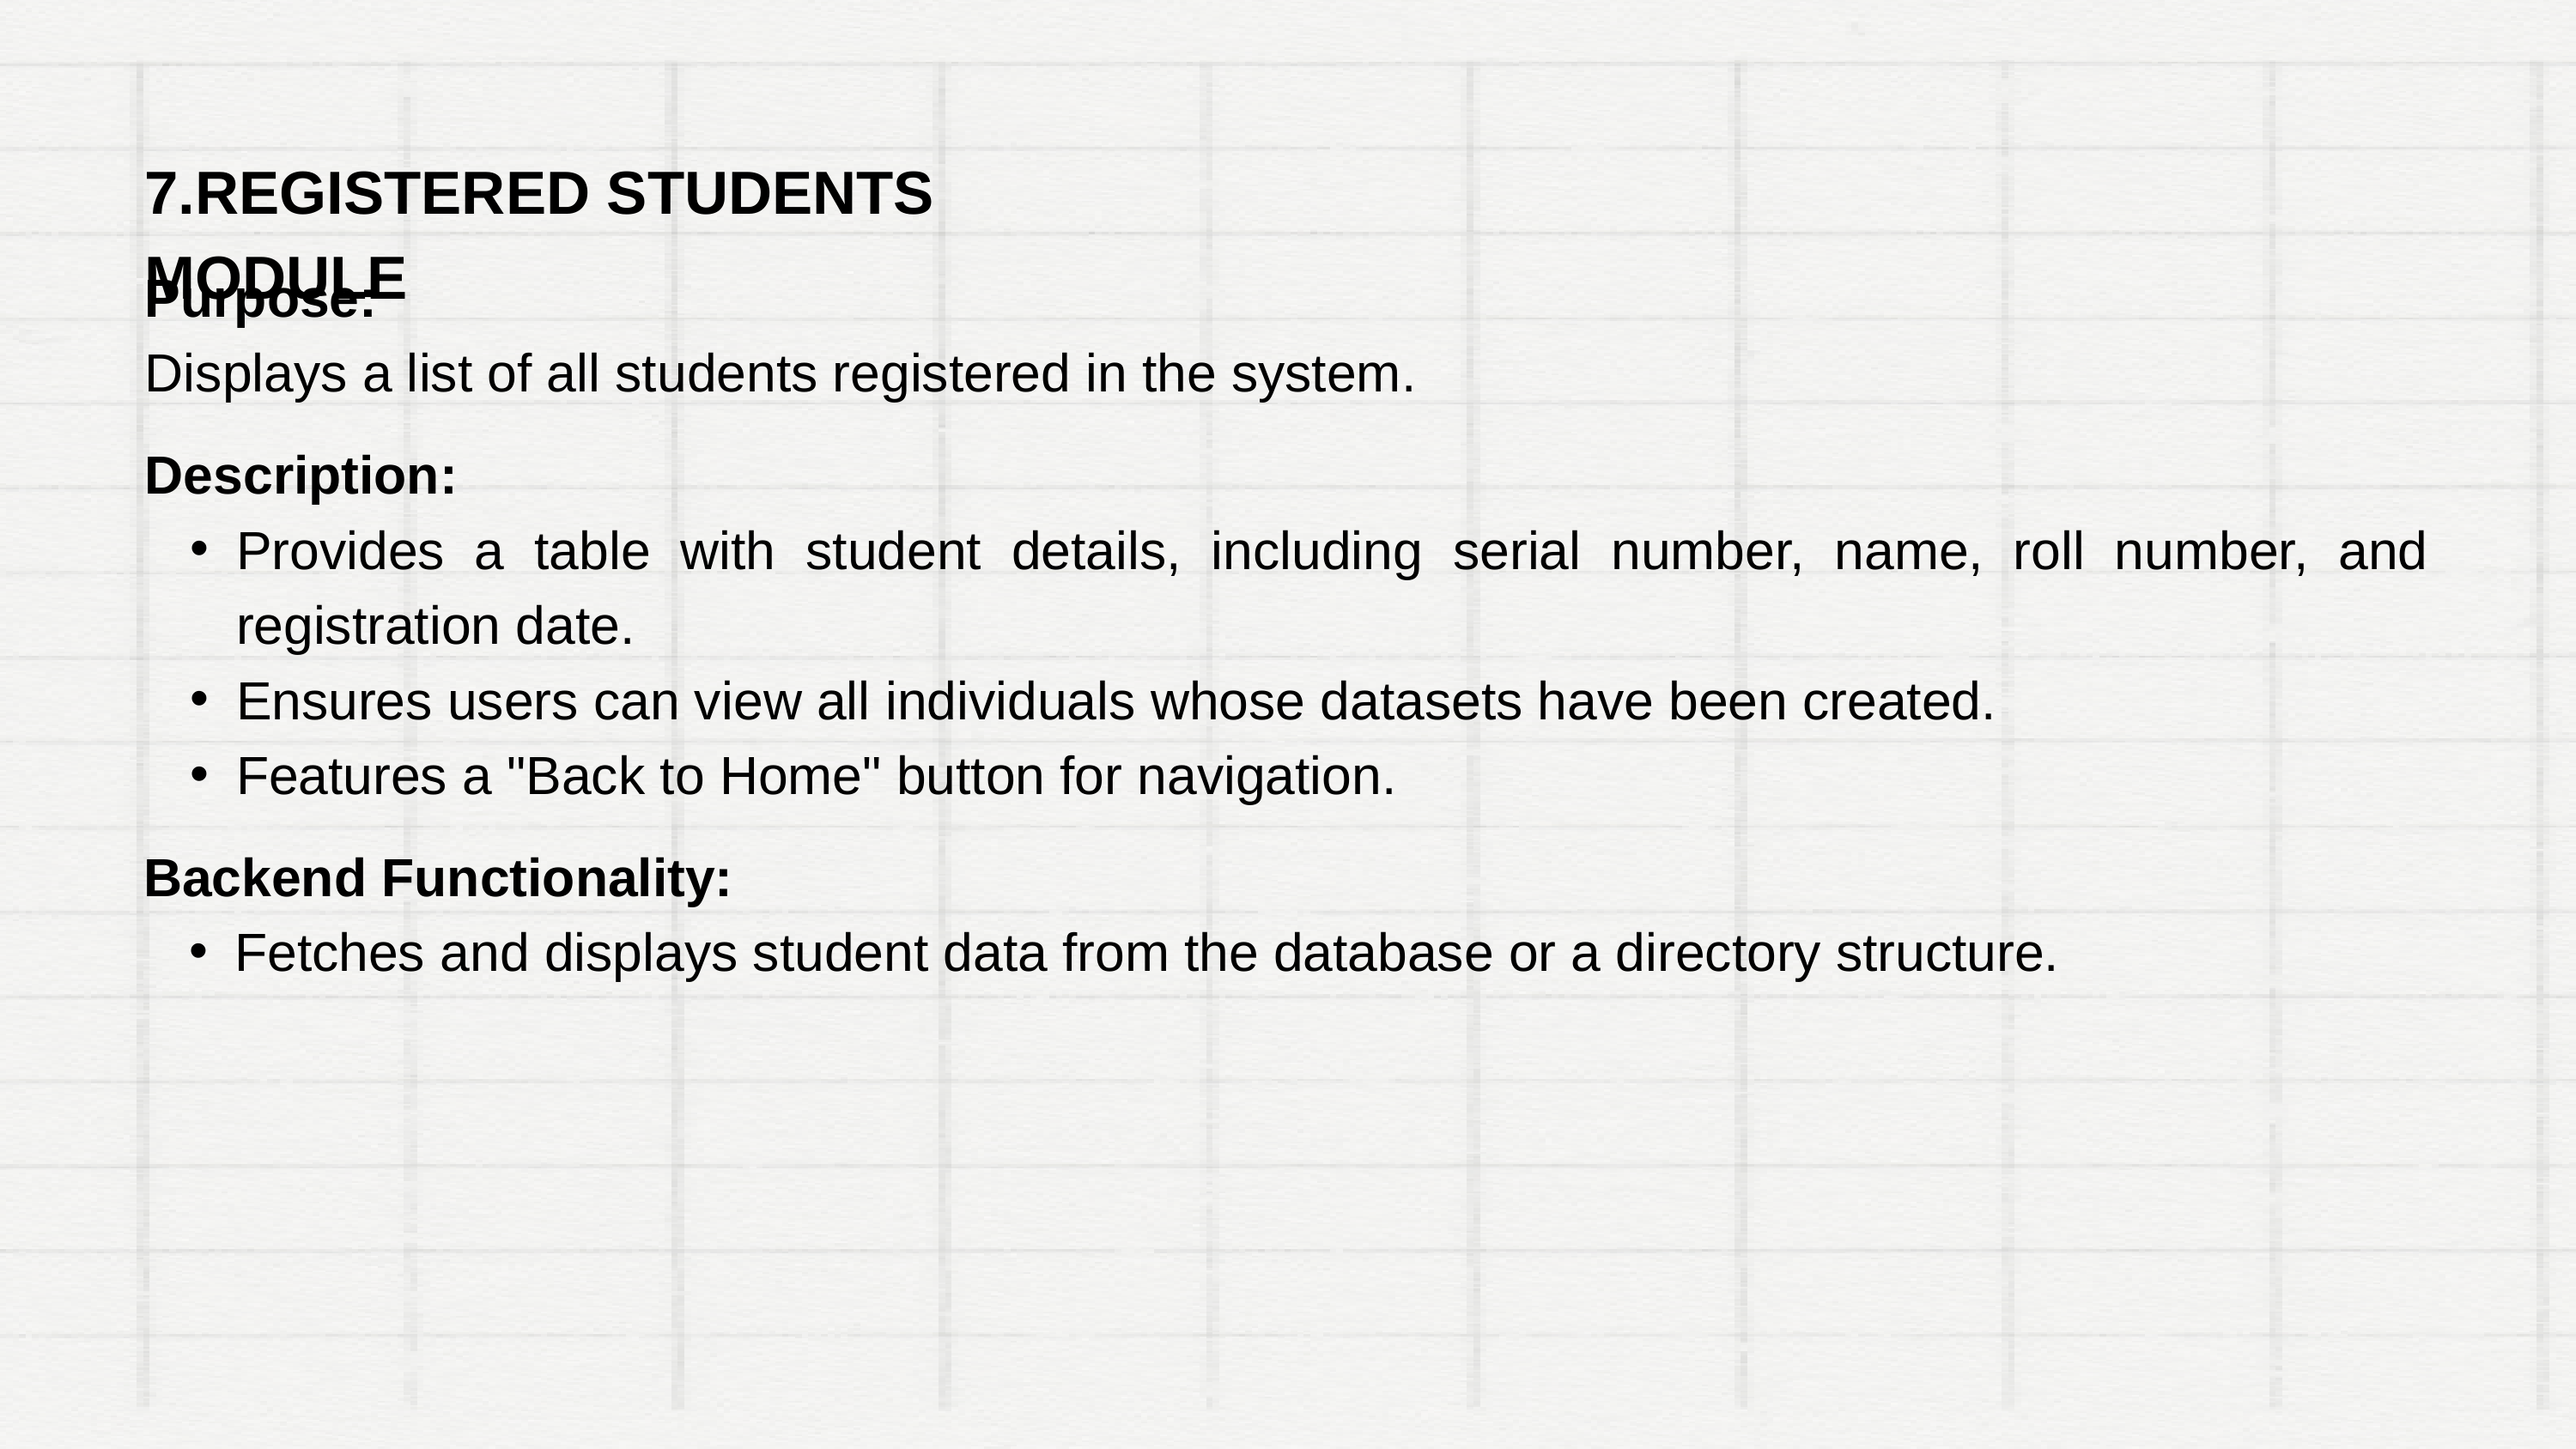

7.REGISTERED STUDENTS MODULE
Purpose:
Displays a list of all students registered in the system.
Description:
Provides a table with student details, including serial number, name, roll number, and registration date.
Ensures users can view all individuals whose datasets have been created.
Features a "Back to Home" button for navigation.
Backend Functionality:
Fetches and displays student data from the database or a directory structure.